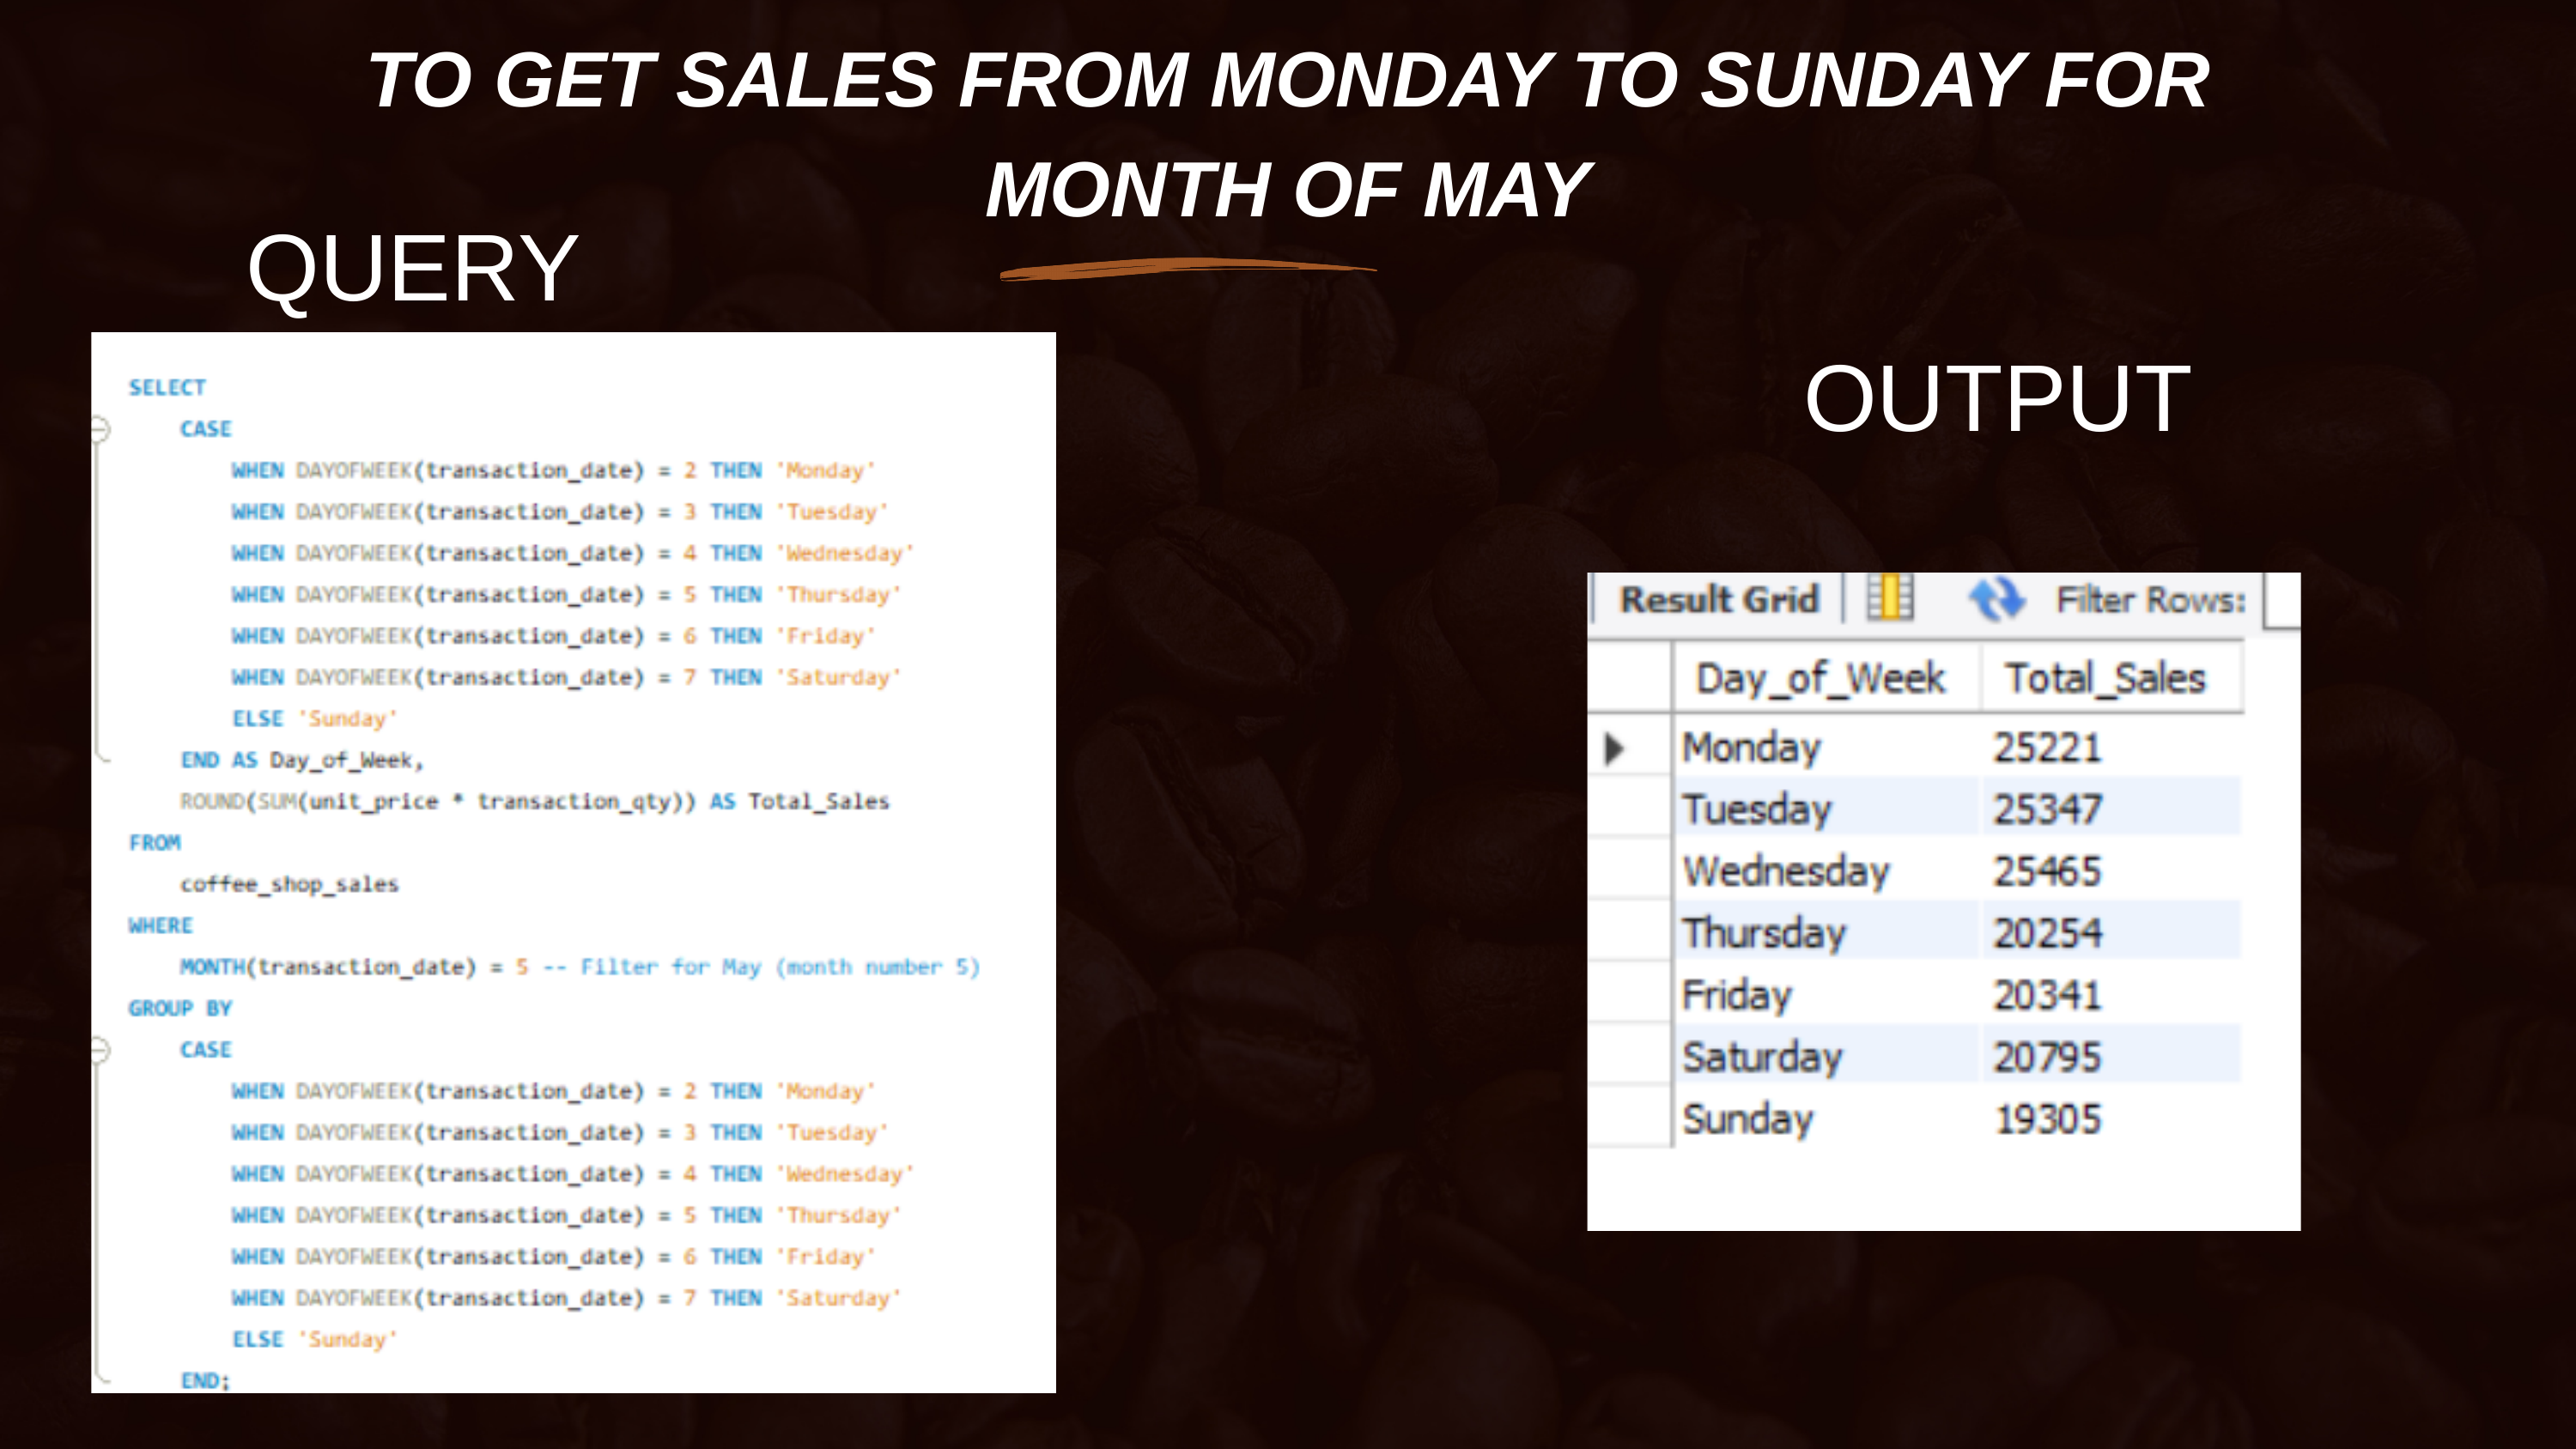

TO GET SALES FROM MONDAY TO SUNDAY FOR MONTH OF MAY
QUERY

OUTPUT